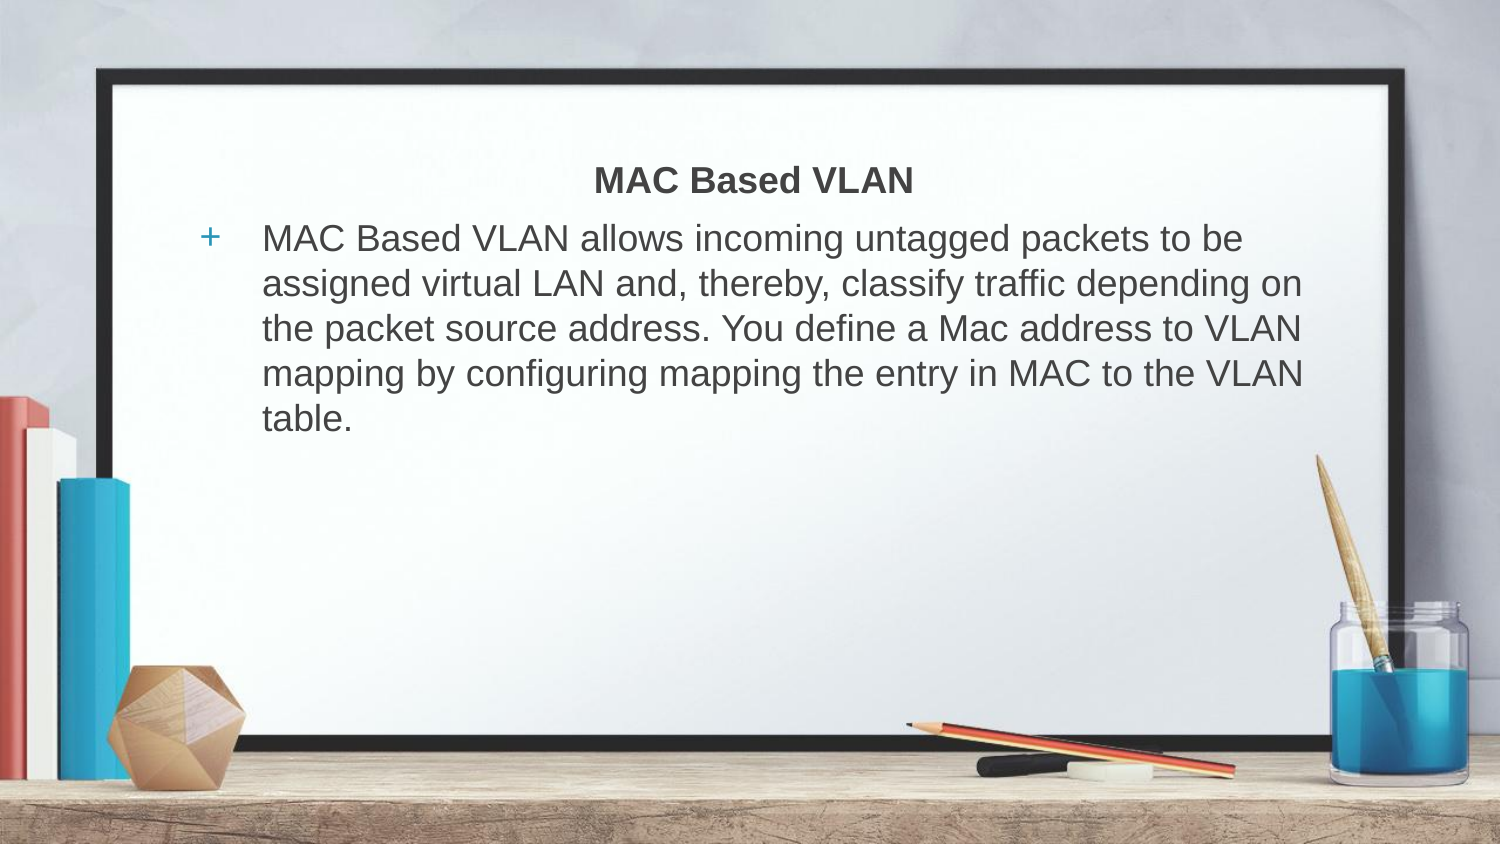

MAC Based VLAN
MAC Based VLAN allows incoming untagged packets to be assigned virtual LAN and, thereby, classify traffic depending on the packet source address. You define a Mac address to VLAN mapping by configuring mapping the entry in MAC to the VLAN table.